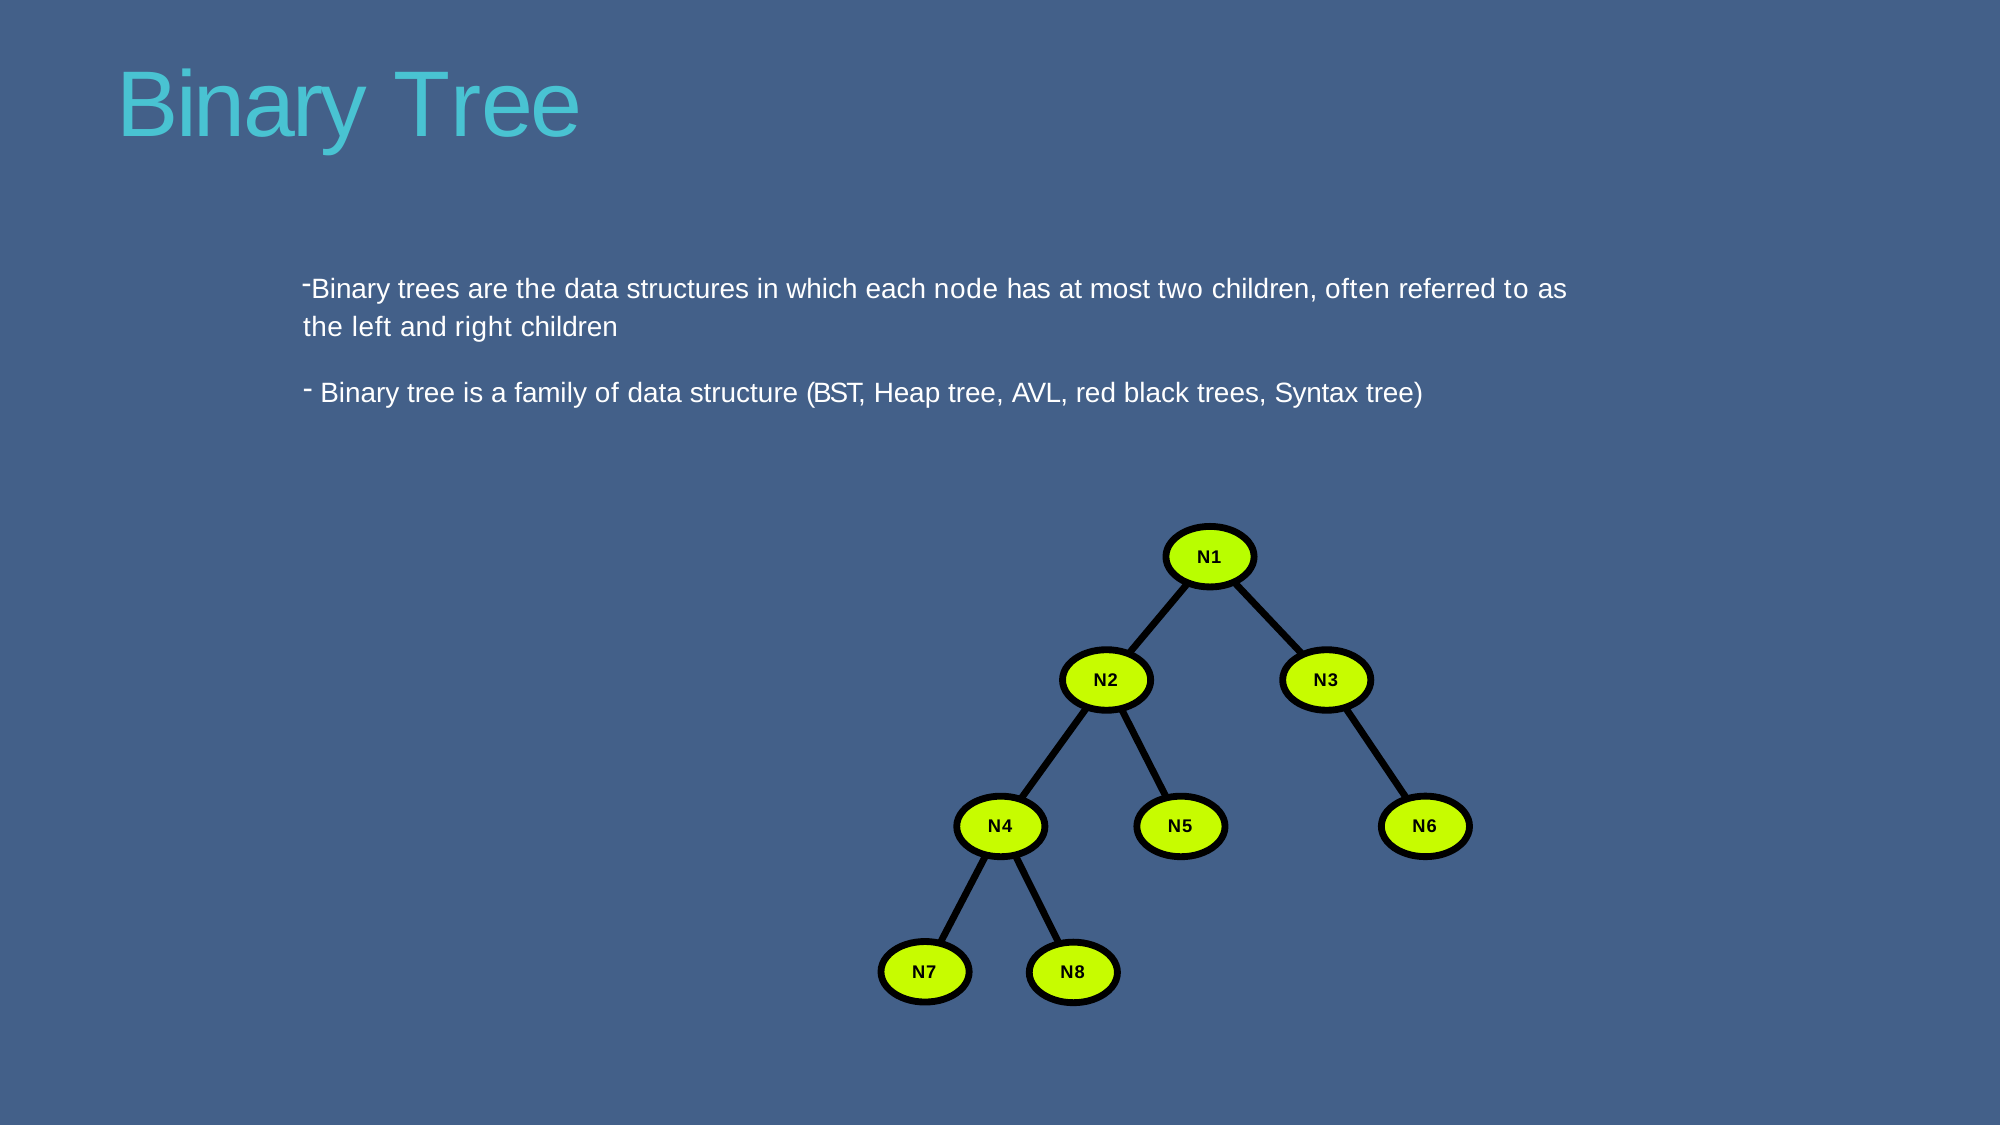

# Binary Tree
Binary trees are the data structures in which each node has at most two children, often referred to as the left and right children
Binary tree is a family of data structure (BST, Heap tree, AVL, red black trees, Syntax tree)

N1

N2
N3

N6
N4
N5

N7
N8